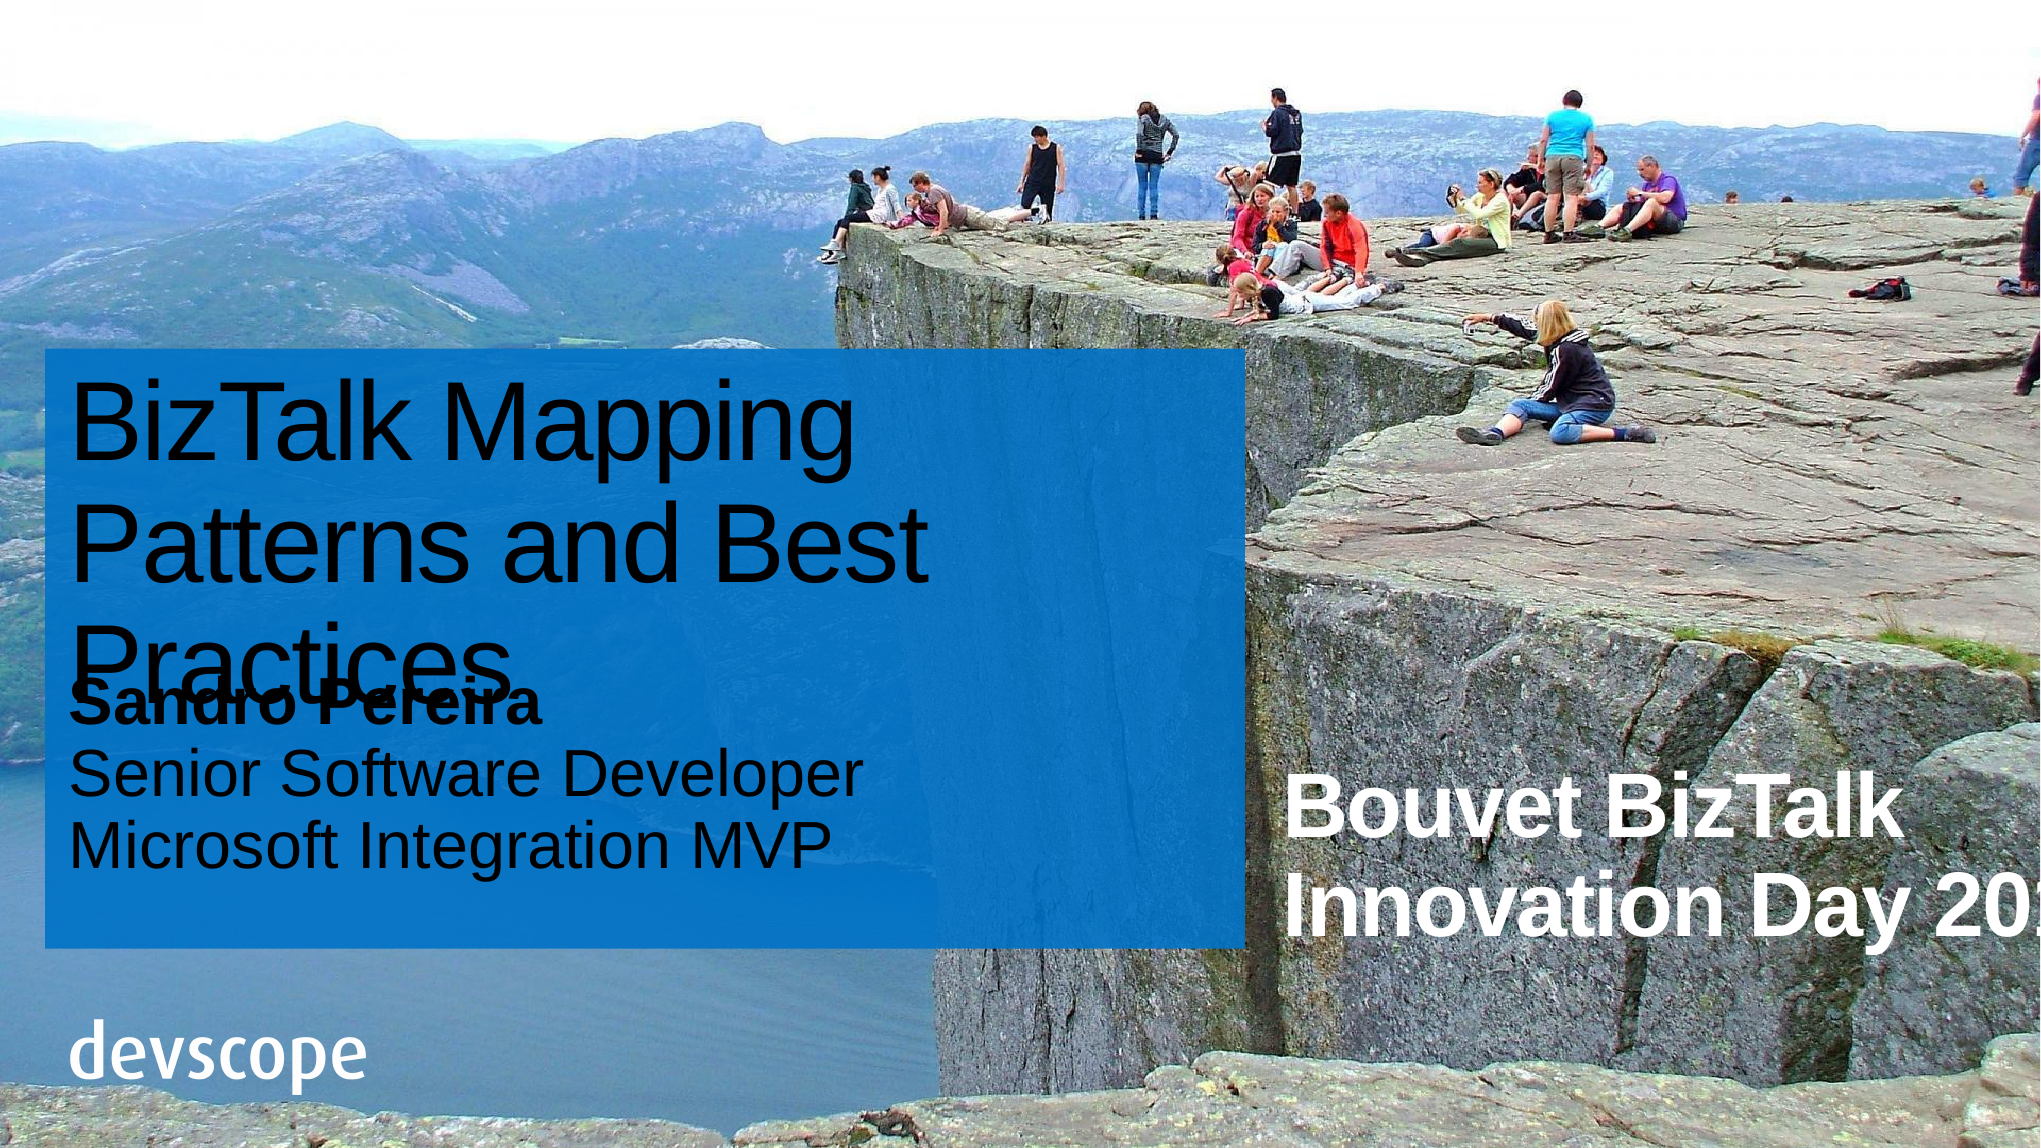

# BizTalk Mapping Patterns and Best Practices
Sandro Pereira
Senior Software Developer
Microsoft Integration MVP

Bouvet BizTalk Innovation Day 2013